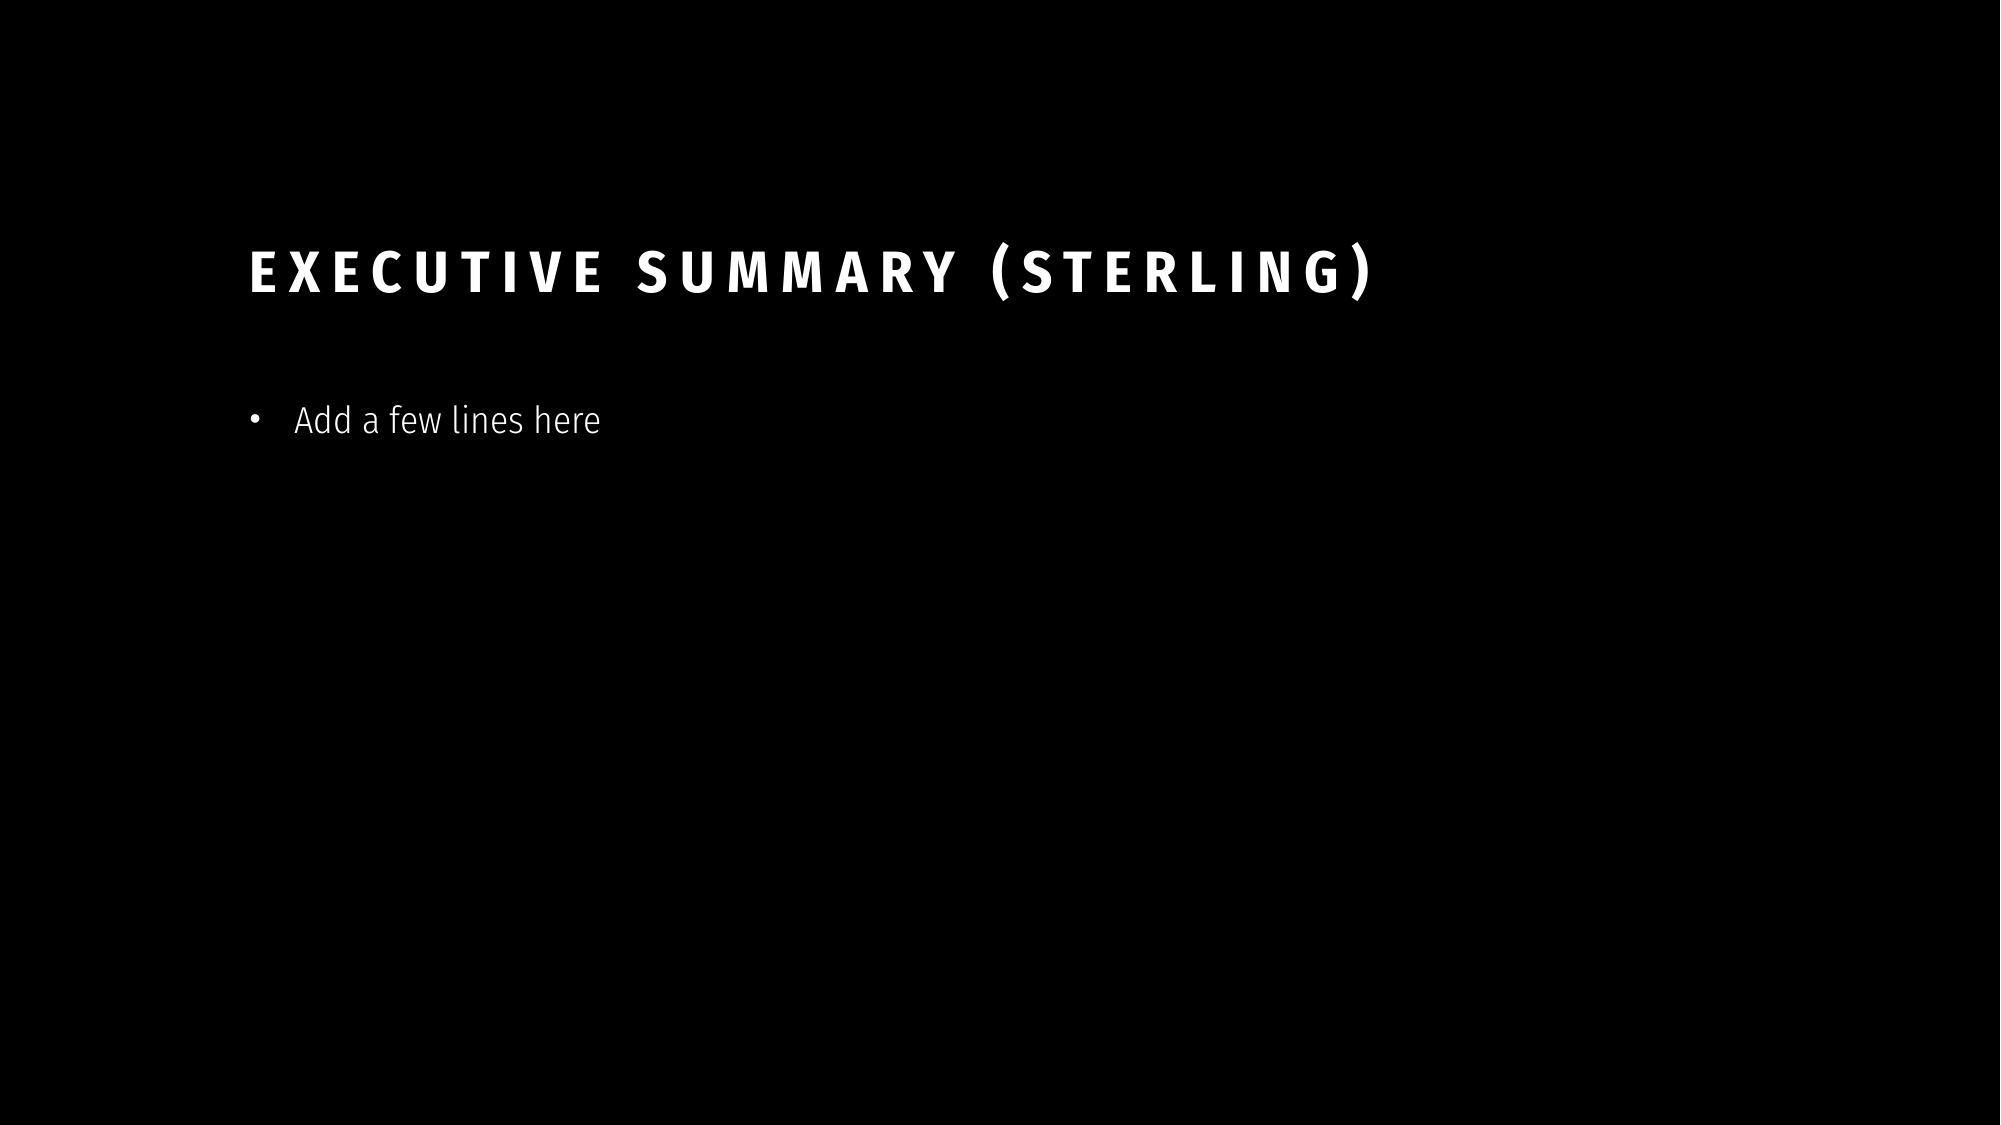

# Executive Summary (Sterling)
Add a few lines here